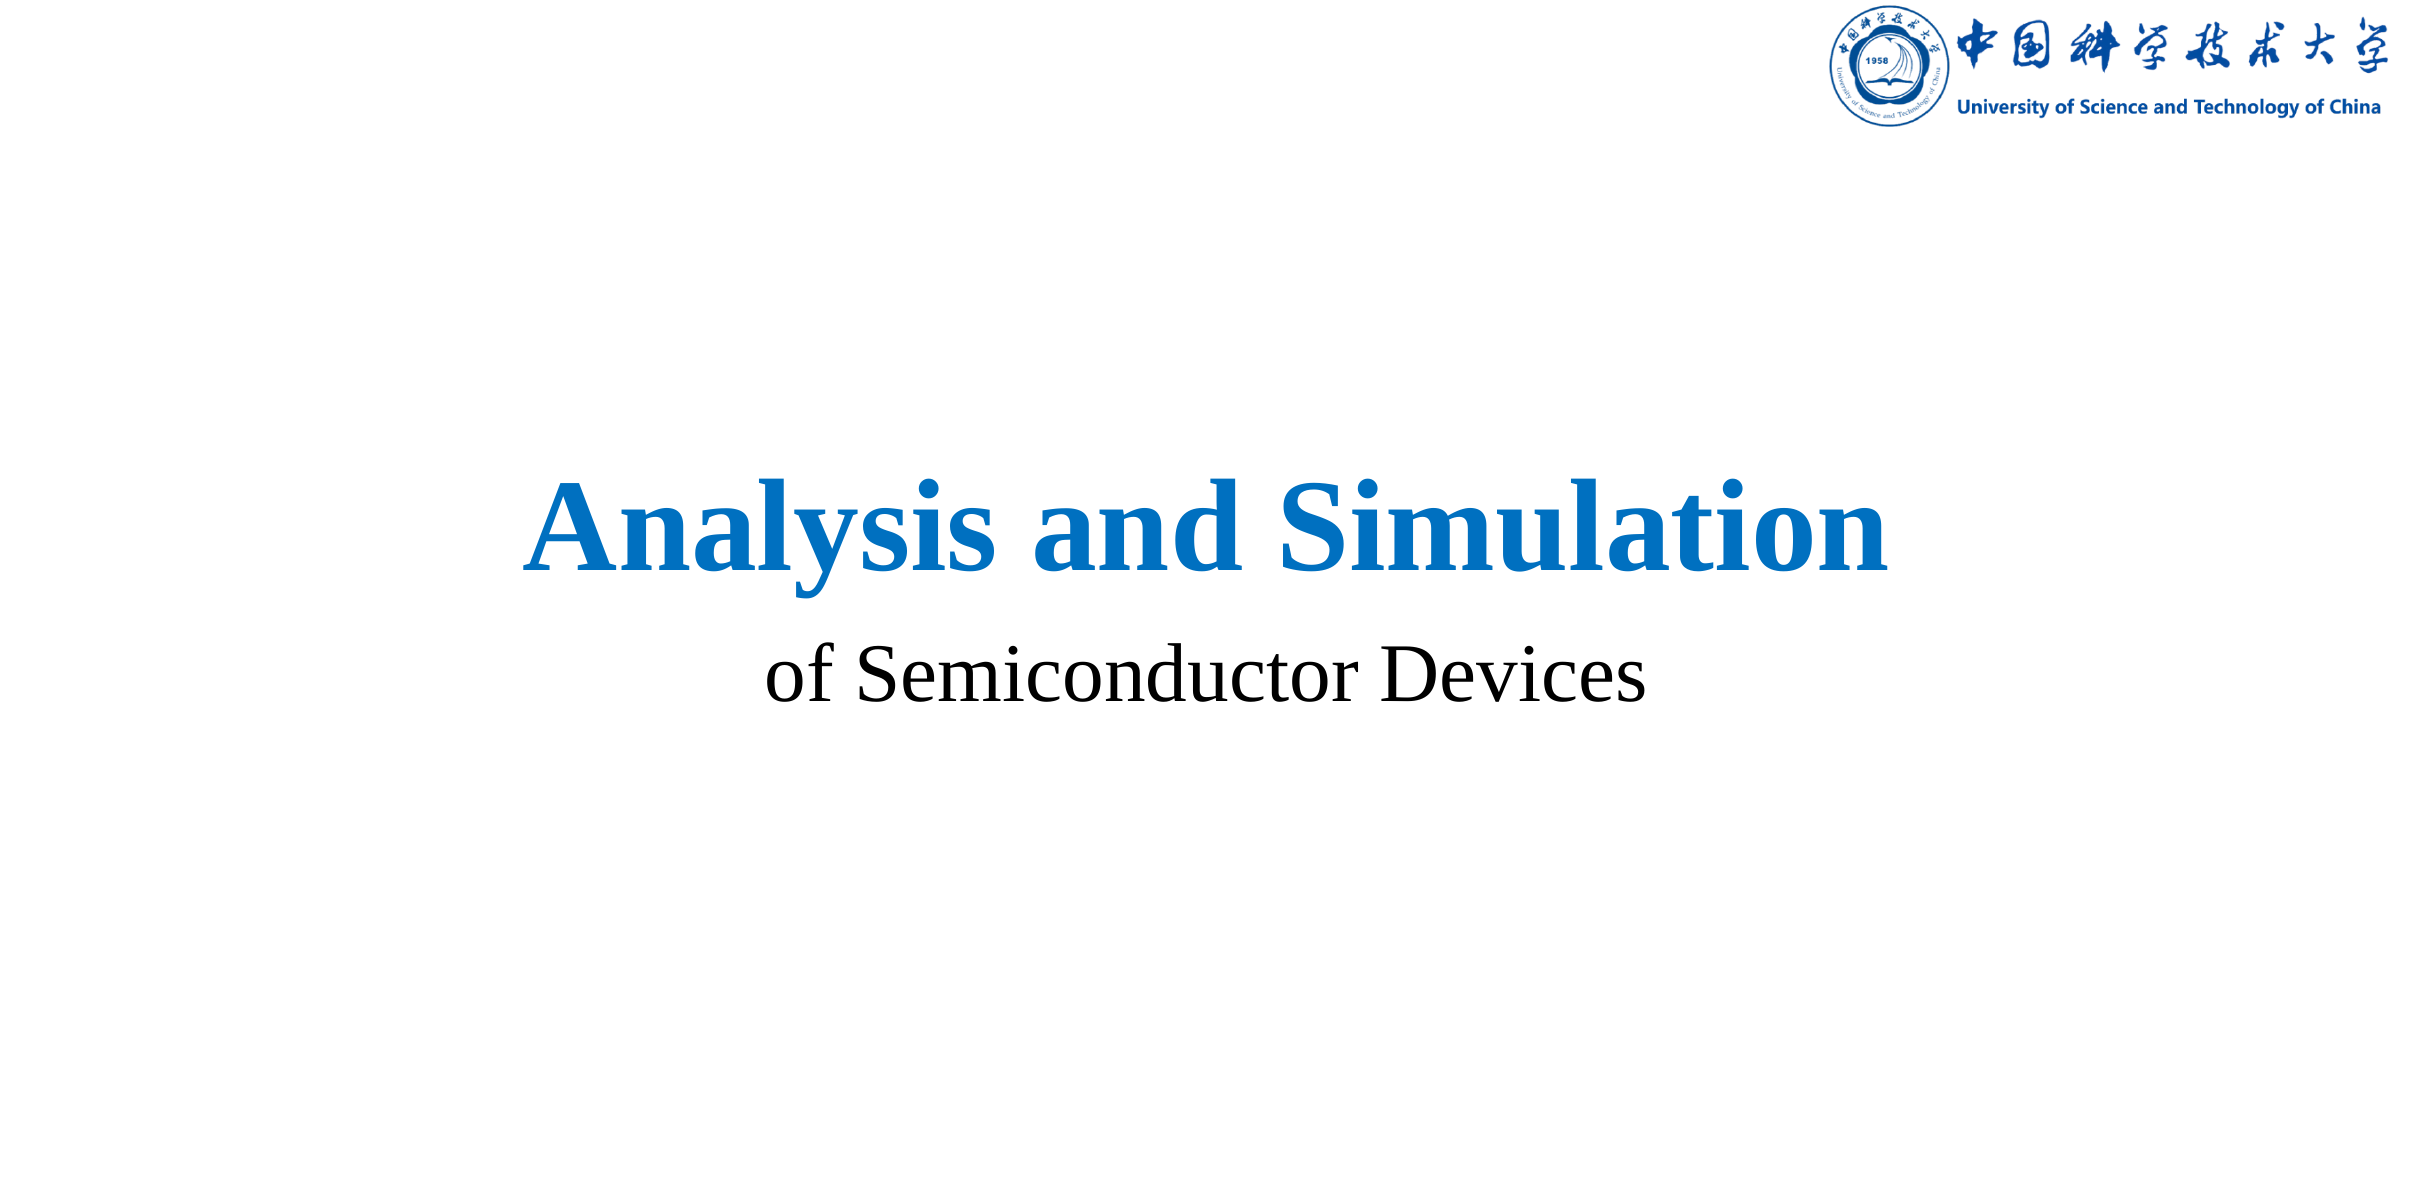

# Analysis and Simulation
of Semiconductor Devices